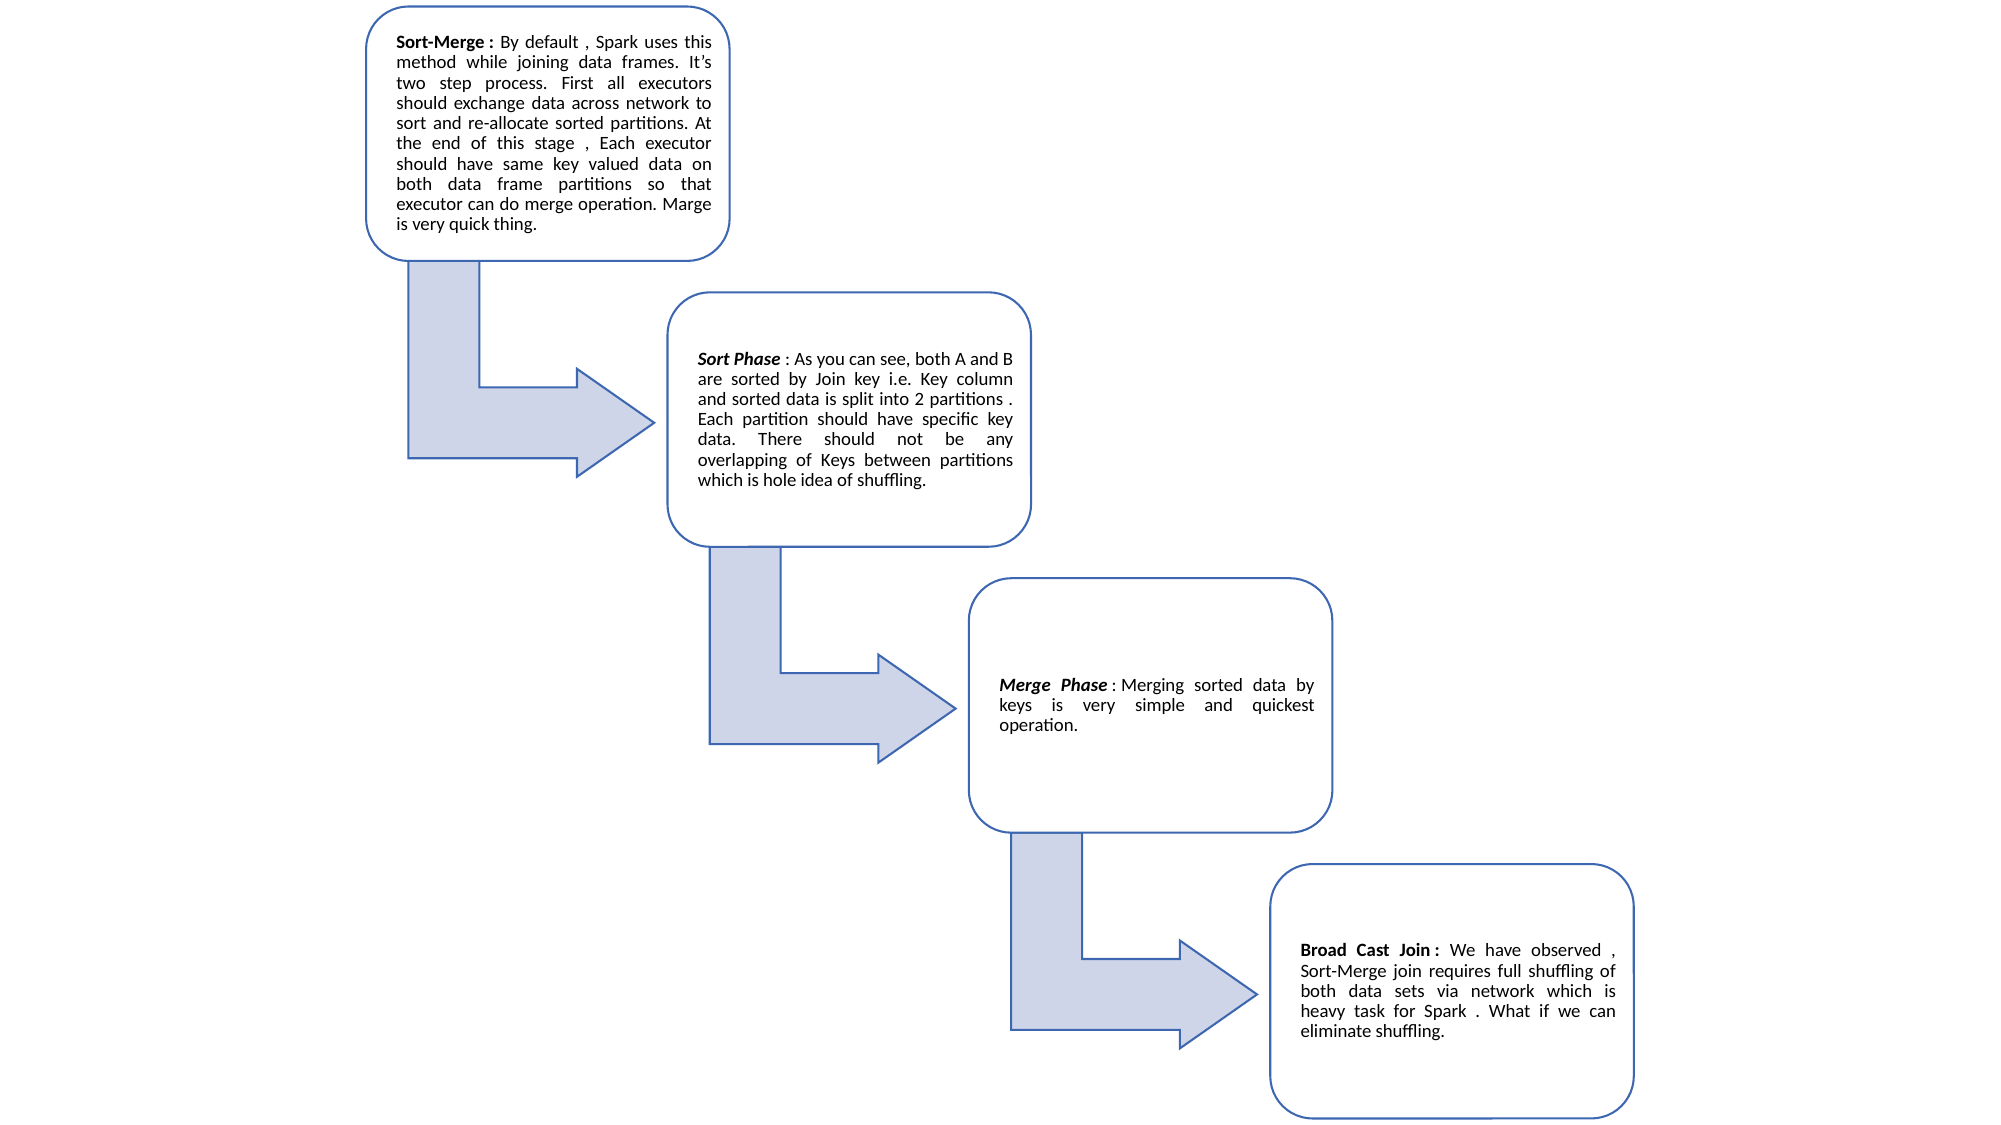

Sort-Merge : By default , Spark uses this method while joining data frames. It’s two step process. First all executors should exchange data across network to sort and re-allocate sorted partitions. At the end of this stage , Each executor should have same key valued data on both data frame partitions so that executor can do merge operation. Marge is very quick thing.
Sort Phase : As you can see, both A and B are sorted by Join key i.e. Key column and sorted data is split into 2 partitions . Each partition should have specific key data. There should not be any overlapping of Keys between partitions which is hole idea of shuffling.
Merge Phase : Merging sorted data by keys is very simple and quickest operation.
Broad Cast Join : We have observed , Sort-Merge join requires full shuffling of both data sets via network which is heavy task for Spark . What if we can eliminate shuffling.